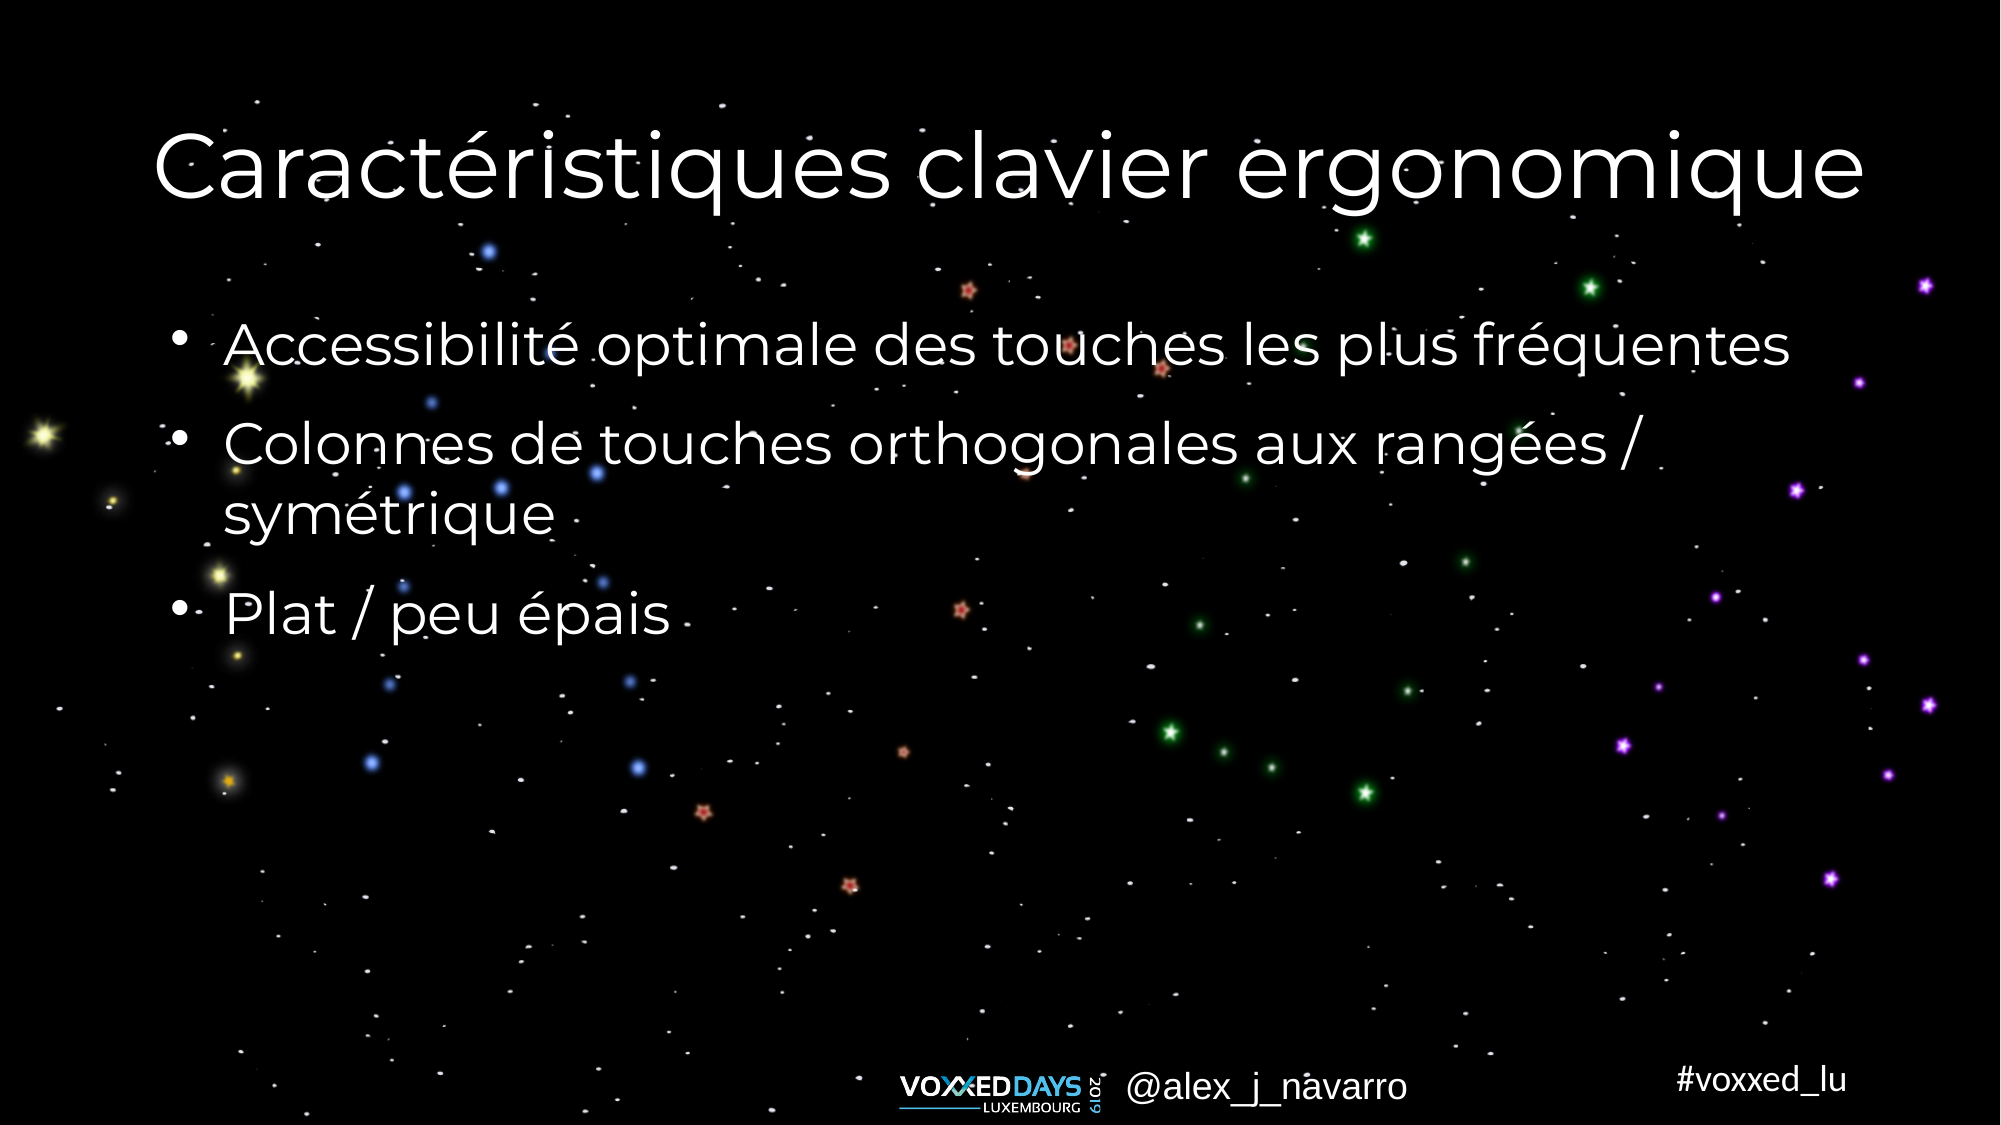

Caractéristiques clavier ergonomique
Accessibilité optimale des touches les plus fréquentes
Colonnes de touches orthogonales aux rangées / symétrique
Plat / peu épais

@alex_j_navarro